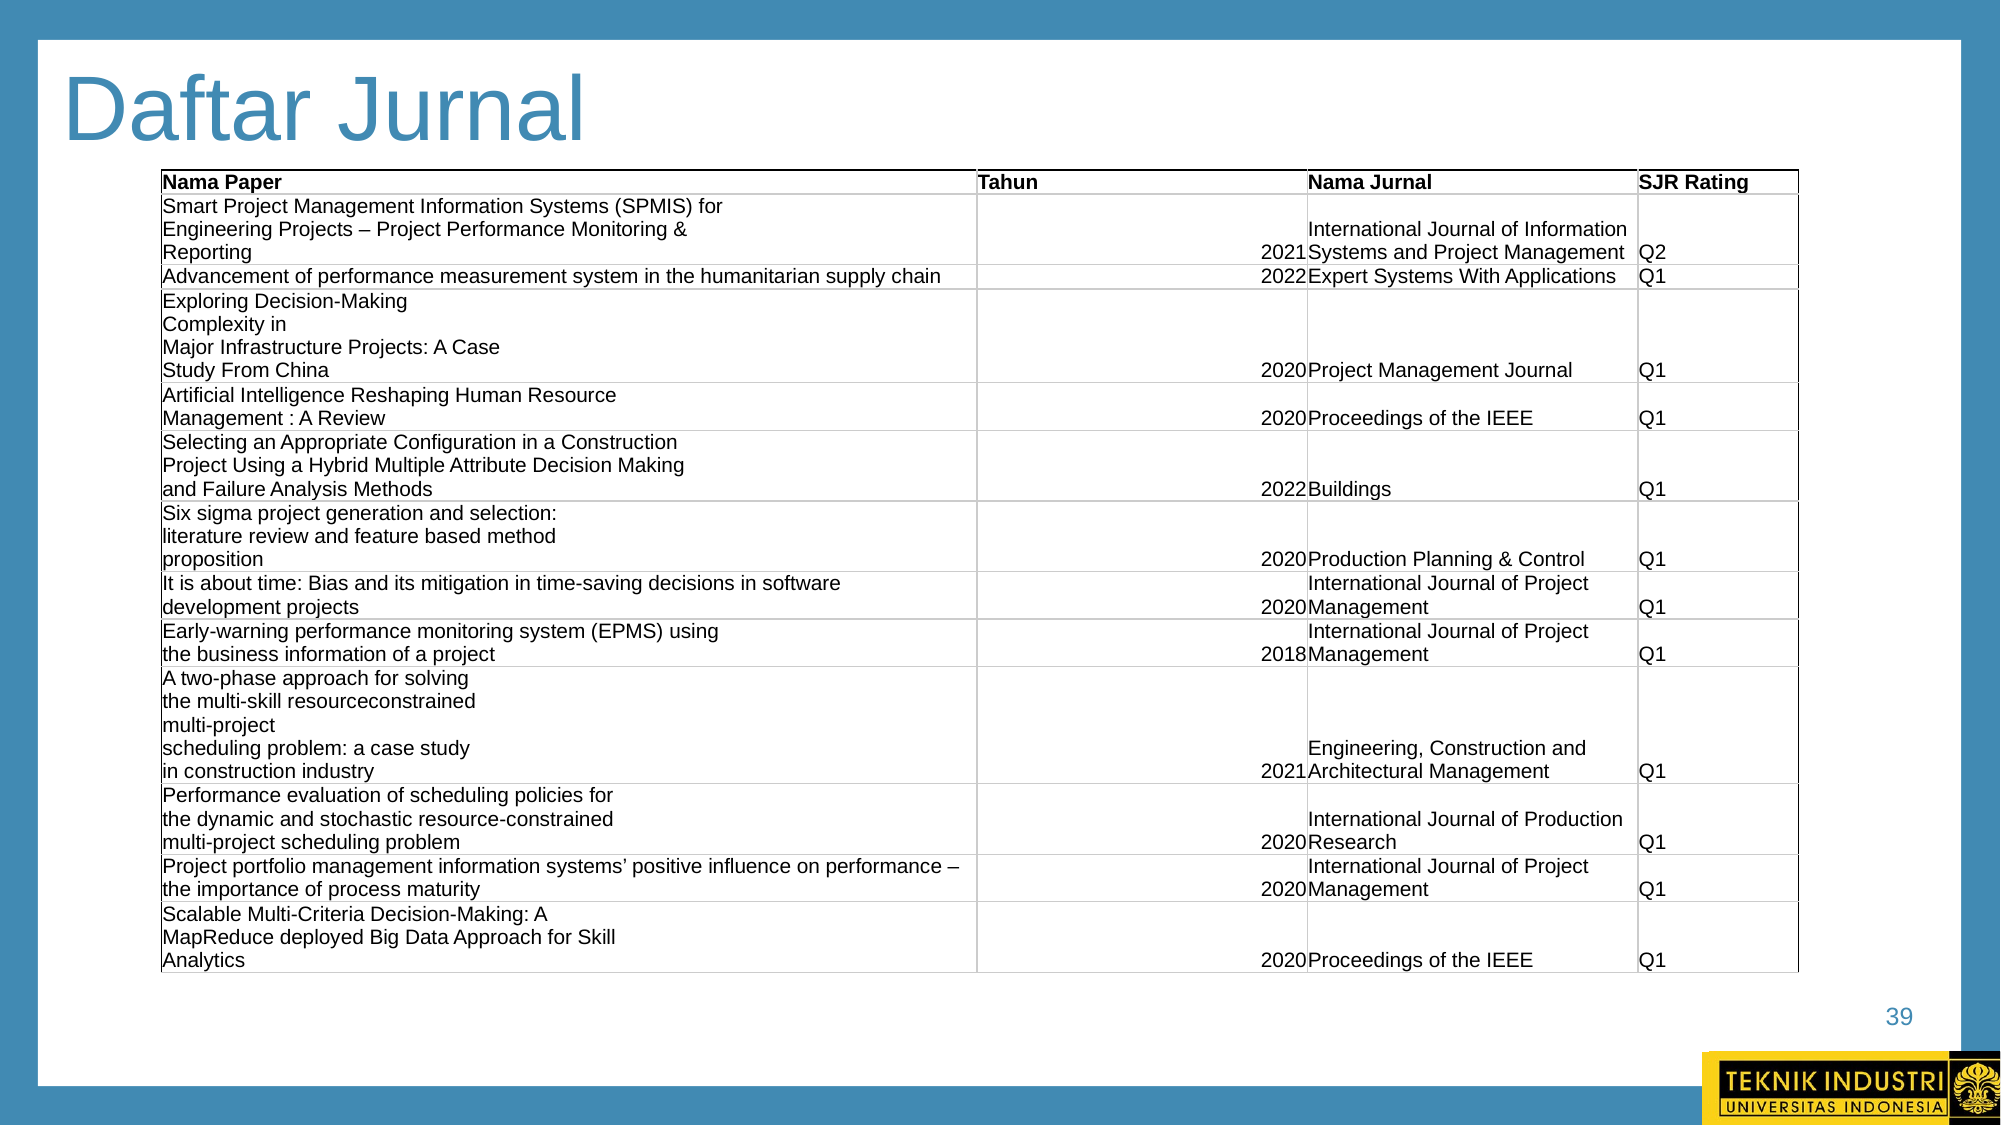

# Daftar Jurnal
| Nama Paper | Tahun | Nama Jurnal | SJR Rating |
| --- | --- | --- | --- |
| Smart Project Management Information Systems (SPMIS) for Engineering Projects – Project Performance Monitoring & Reporting | 2021 | International Journal of Information Systems and Project Management | Q2 |
| Advancement of performance measurement system in the humanitarian supply chain | 2022 | Expert Systems With Applications | Q1 |
| Exploring Decision-Making Complexity in Major Infrastructure Projects: A Case Study From China | 2020 | Project Management Journal | Q1 |
| Artificial Intelligence Reshaping Human Resource Management : A Review | 2020 | Proceedings of the IEEE | Q1 |
| Selecting an Appropriate Configuration in a Construction Project Using a Hybrid Multiple Attribute Decision Making and Failure Analysis Methods | 2022 | Buildings | Q1 |
| Six sigma project generation and selection: literature review and feature based method proposition | 2020 | Production Planning & Control | Q1 |
| It is about time: Bias and its mitigation in time-saving decisions in software development projects | 2020 | International Journal of Project Management | Q1 |
| Early-warning performance monitoring system (EPMS) using the business information of a project | 2018 | International Journal of Project Management | Q1 |
| A two-phase approach for solving the multi-skill resourceconstrained multi-project scheduling problem: a case study in construction industry | 2021 | Engineering, Construction and Architectural Management | Q1 |
| Performance evaluation of scheduling policies for the dynamic and stochastic resource-constrained multi-project scheduling problem | 2020 | International Journal of Production Research | Q1 |
| Project portfolio management information systems’ positive influence on performance –the importance of process maturity | 2020 | International Journal of Project Management | Q1 |
| Scalable Multi-Criteria Decision-Making: A MapReduce deployed Big Data Approach for Skill Analytics | 2020 | Proceedings of the IEEE | Q1 |
39